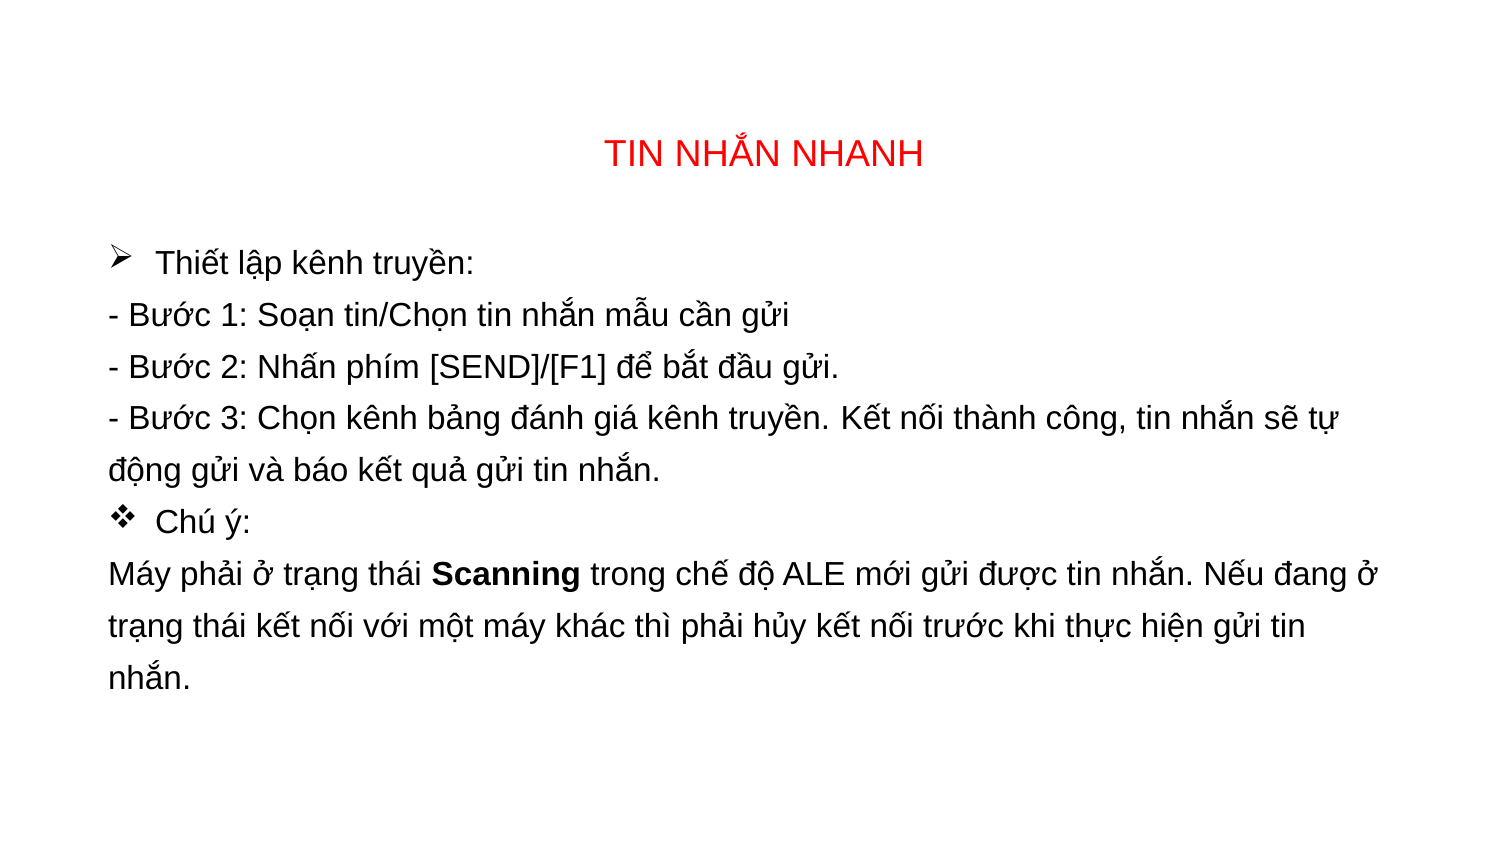

TIN NHẮN NHANH
Thiết lập kênh truyền:
- Bước 1: Soạn tin/Chọn tin nhắn mẫu cần gửi
- Bước 2: Nhấn phím [SEND]/[F1] để bắt đầu gửi.
- Bước 3: Chọn kênh bảng đánh giá kênh truyền. Kết nối thành công, tin nhắn sẽ tự động gửi và báo kết quả gửi tin nhắn.
Chú ý:
Máy phải ở trạng thái Scanning trong chế độ ALE mới gửi được tin nhắn. Nếu đang ở trạng thái kết nối với một máy khác thì phải hủy kết nối trước khi thực hiện gửi tin nhắn.